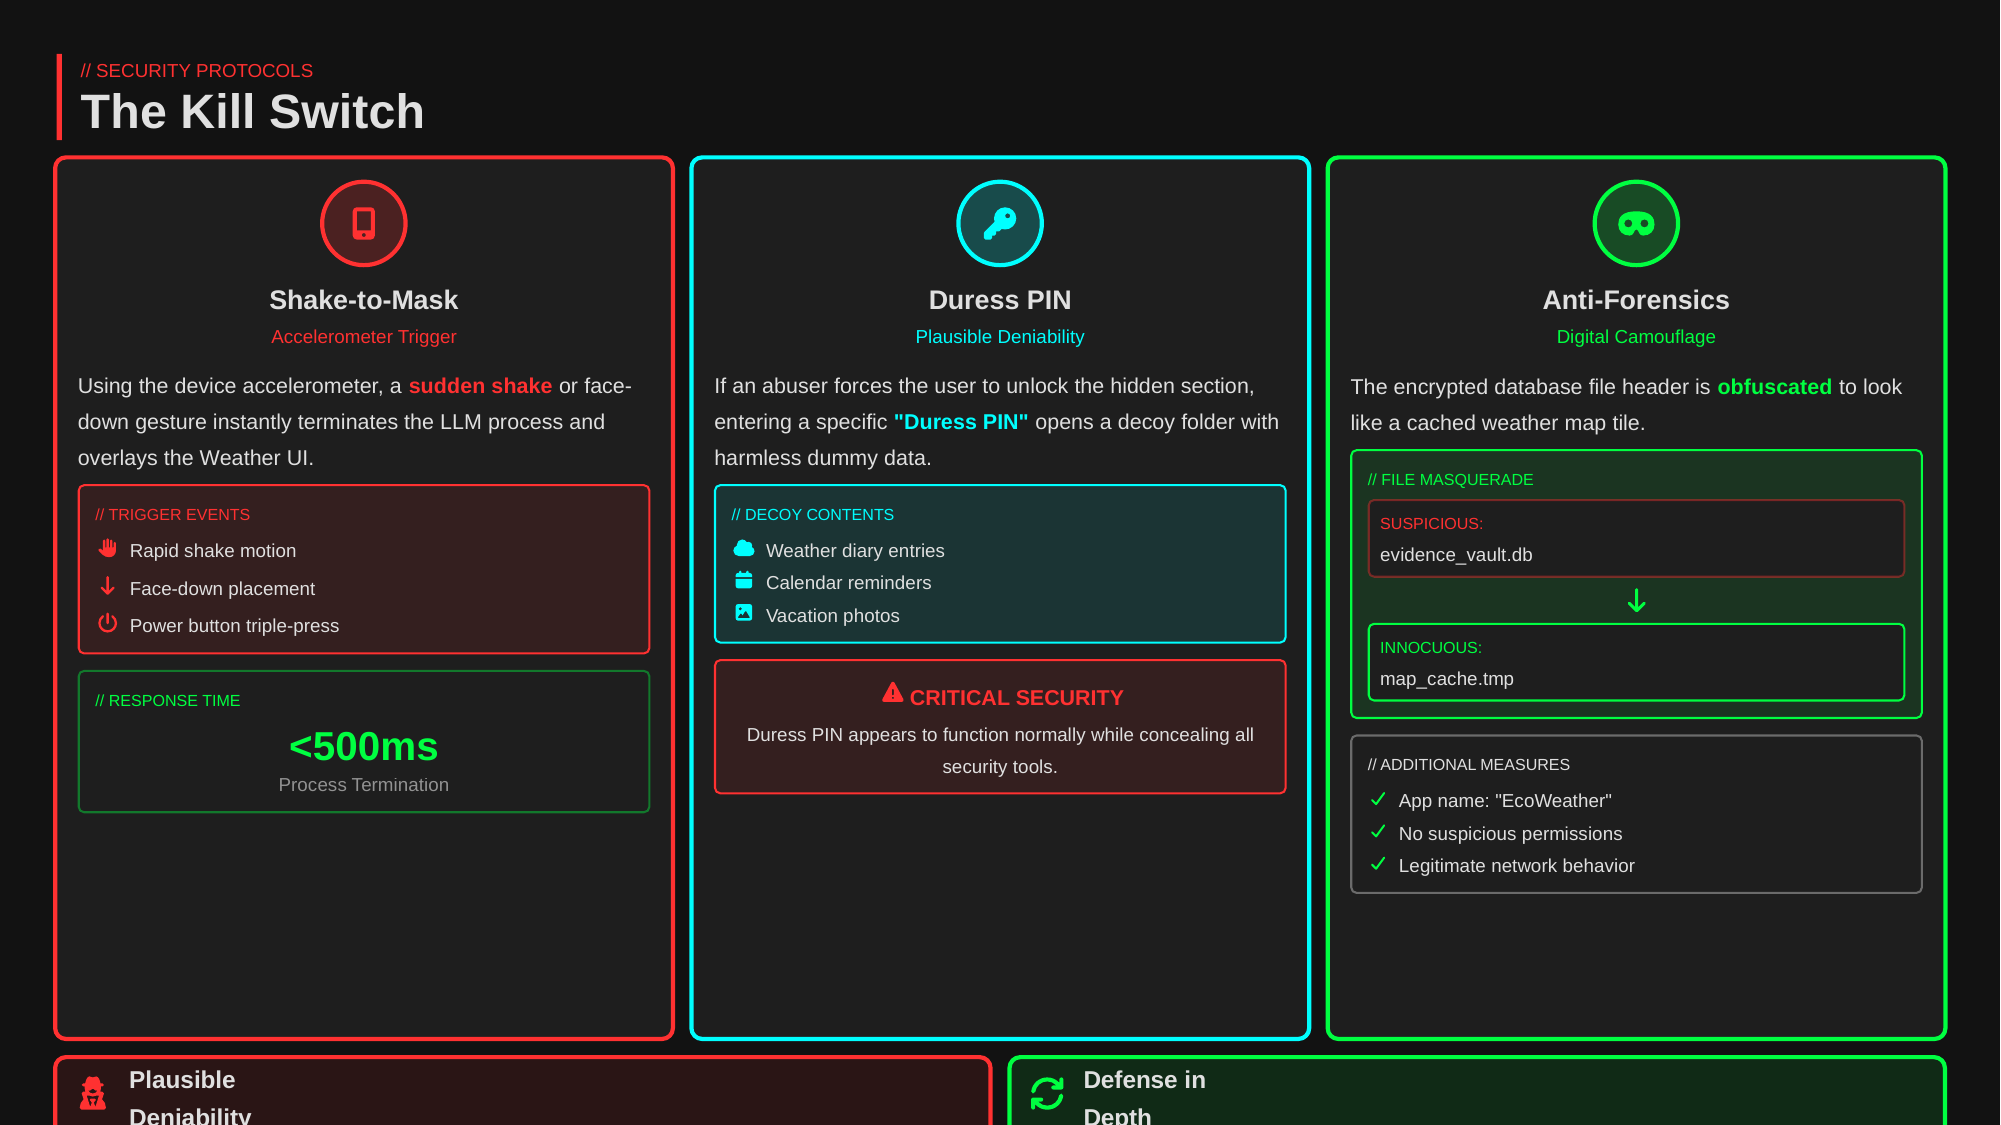

// SECURITY PROTOCOLS
The Kill Switch

Shake-to-Mask
Duress PIN
Anti-Forensics
Accelerometer Trigger
Plausible Deniability
Digital Camouflage
Using the device accelerometer, a sudden shake or face-down gesture instantly terminates the LLM process and overlays the Weather UI.
If an abuser forces the user to unlock the hidden section, entering a specific "Duress PIN" opens a decoy folder with harmless dummy data.
The encrypted database file header is obfuscated to look like a cached weather map tile.

// FILE MASQUERADE

// TRIGGER EVENTS
// DECOY CONTENTS
SUSPICIOUS:
Rapid shake motion
Weather diary entries

evidence_vault.db
Calendar reminders

Face-down placement

Vacation photos

Power button triple-press

INNOCUOUS:

map_cache.tmp

CRITICAL SECURITY

// RESPONSE TIME
Duress PIN appears to function normally while concealing all security tools.
<500ms

// ADDITIONAL MEASURES
Process Termination
App name: "EcoWeather"

No suspicious permissions

Legitimate network behavior

Plausible Deniability
Defense in Depth

Every security measure is designed to be deniable. The app appears to be a legitimate weather tool, the secure section is invisible, and the kill switch looks like normal app behavior.
Multiple layers of protection ensure that even if one measure fails, others remain active. From the shake trigger to duress PIN to anti-forensics, each layer provides redundancy.